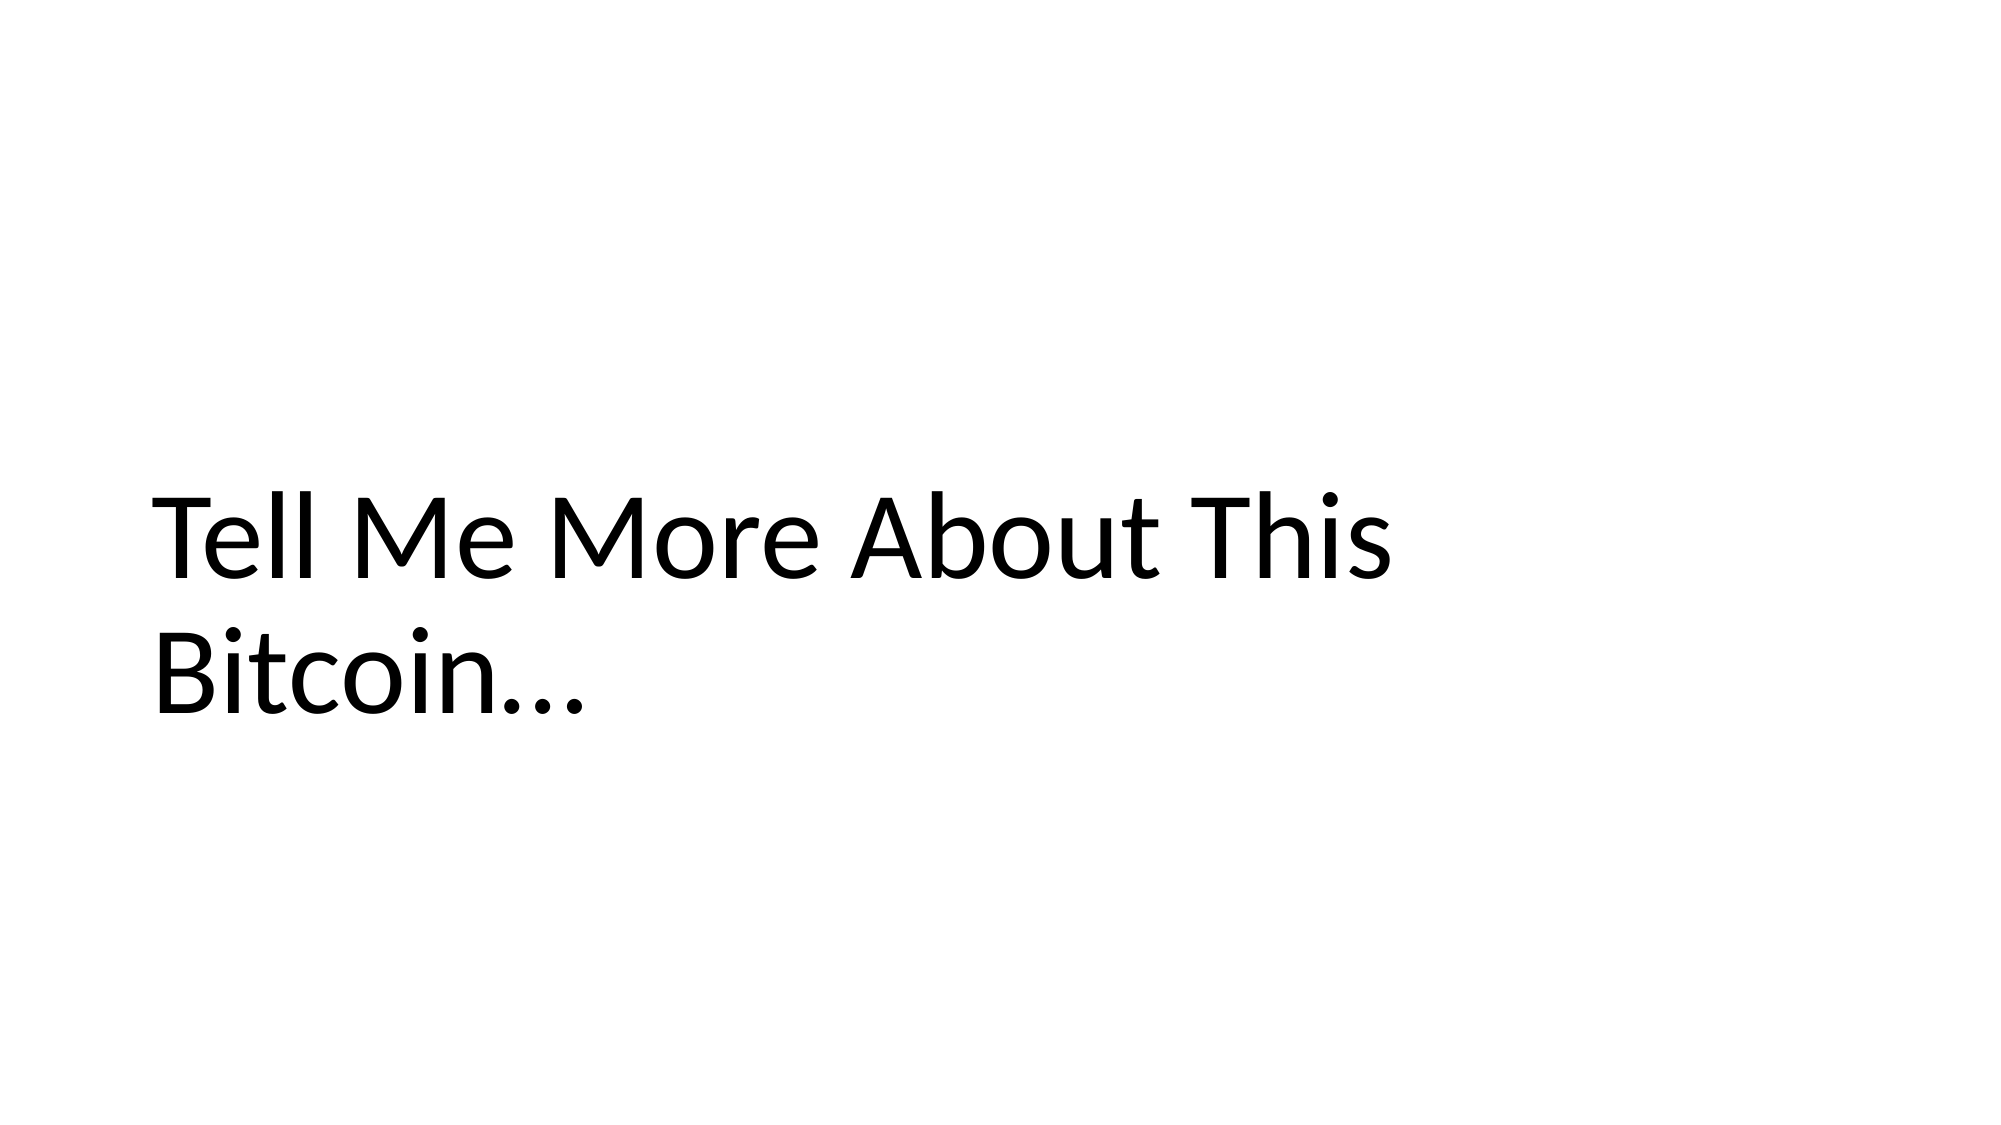

# Tell Me More About This Bitcoin…